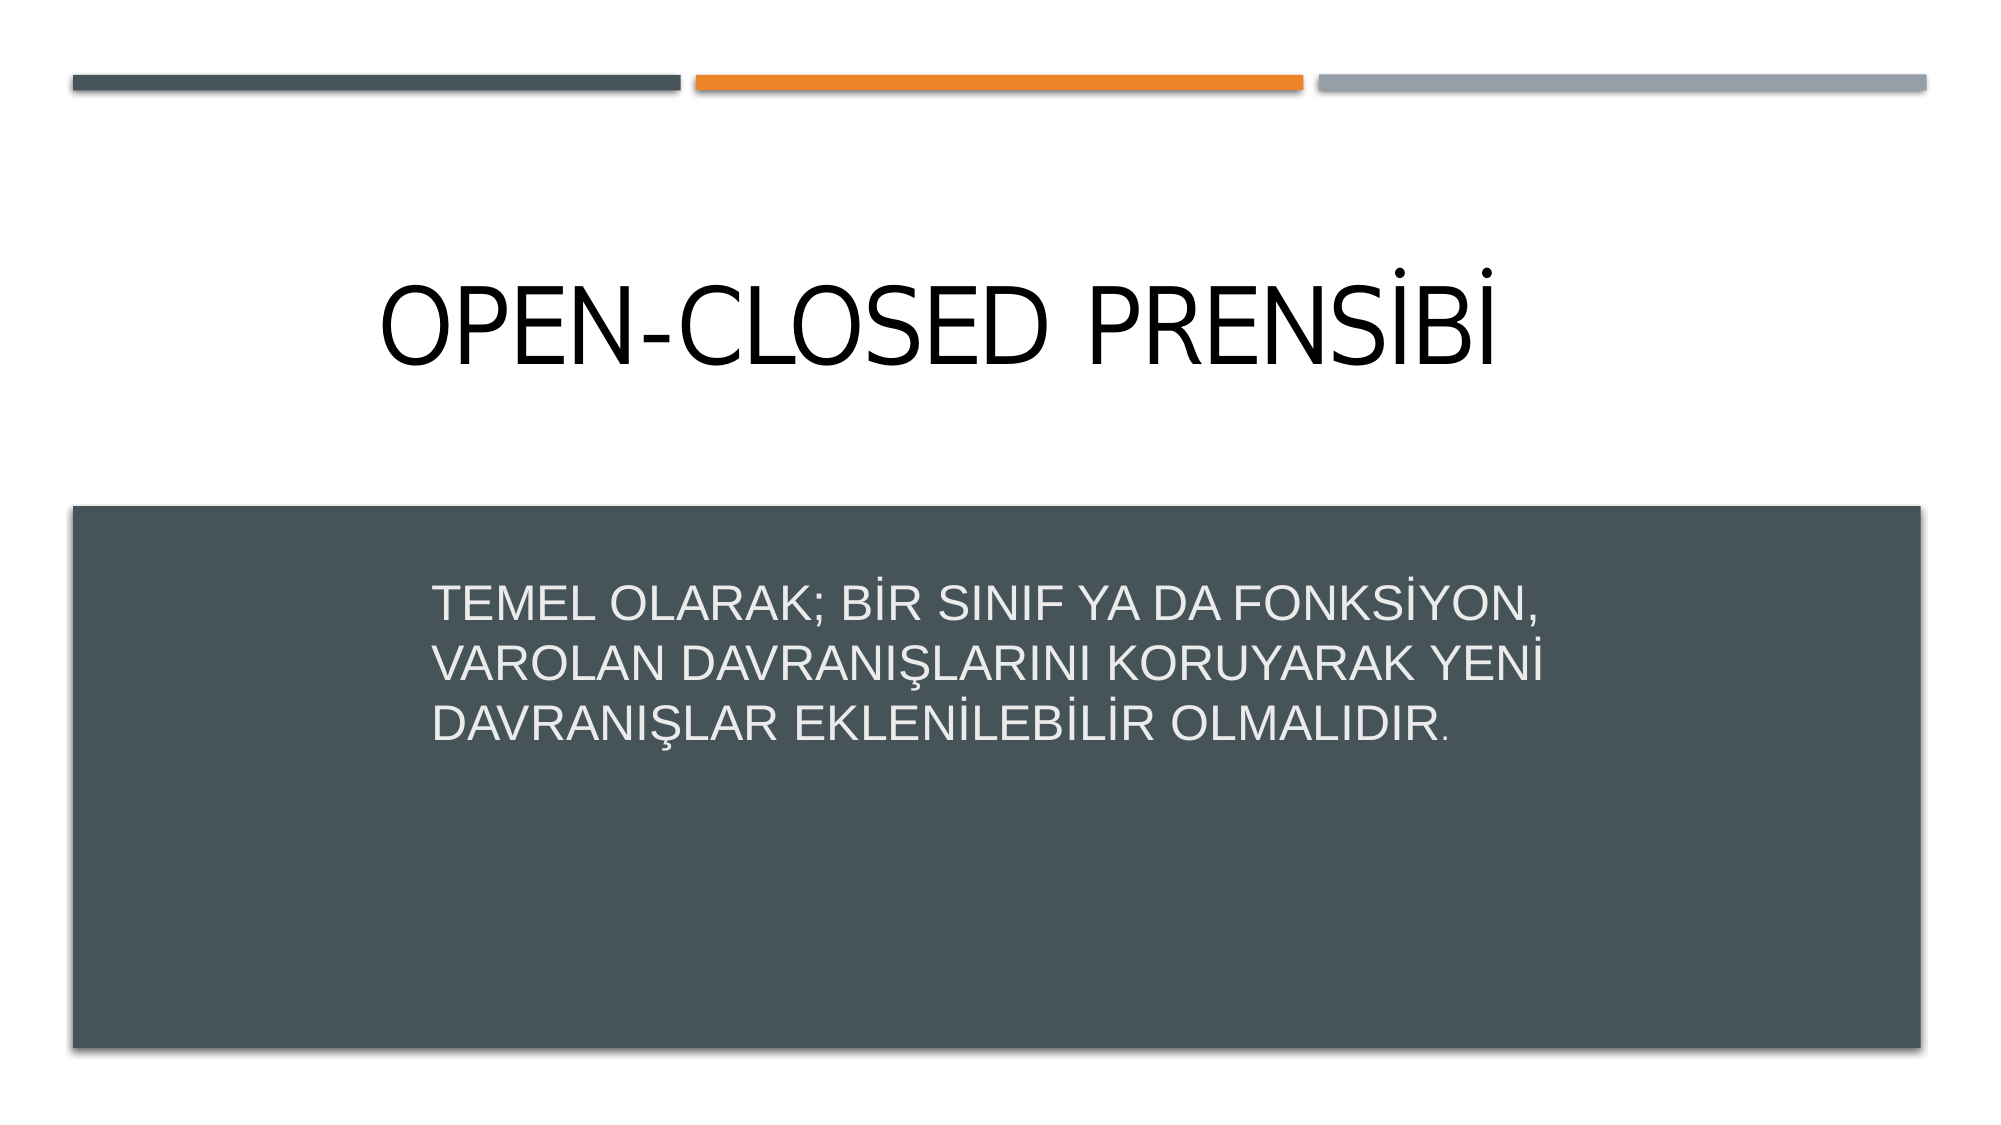

# Open-Closed Prensibi
Temel olarak; bir sınıf ya da fonksiyon, varolan davranışlarını koruyarak yeni davranışlar eklenilebilir olmalıdır.